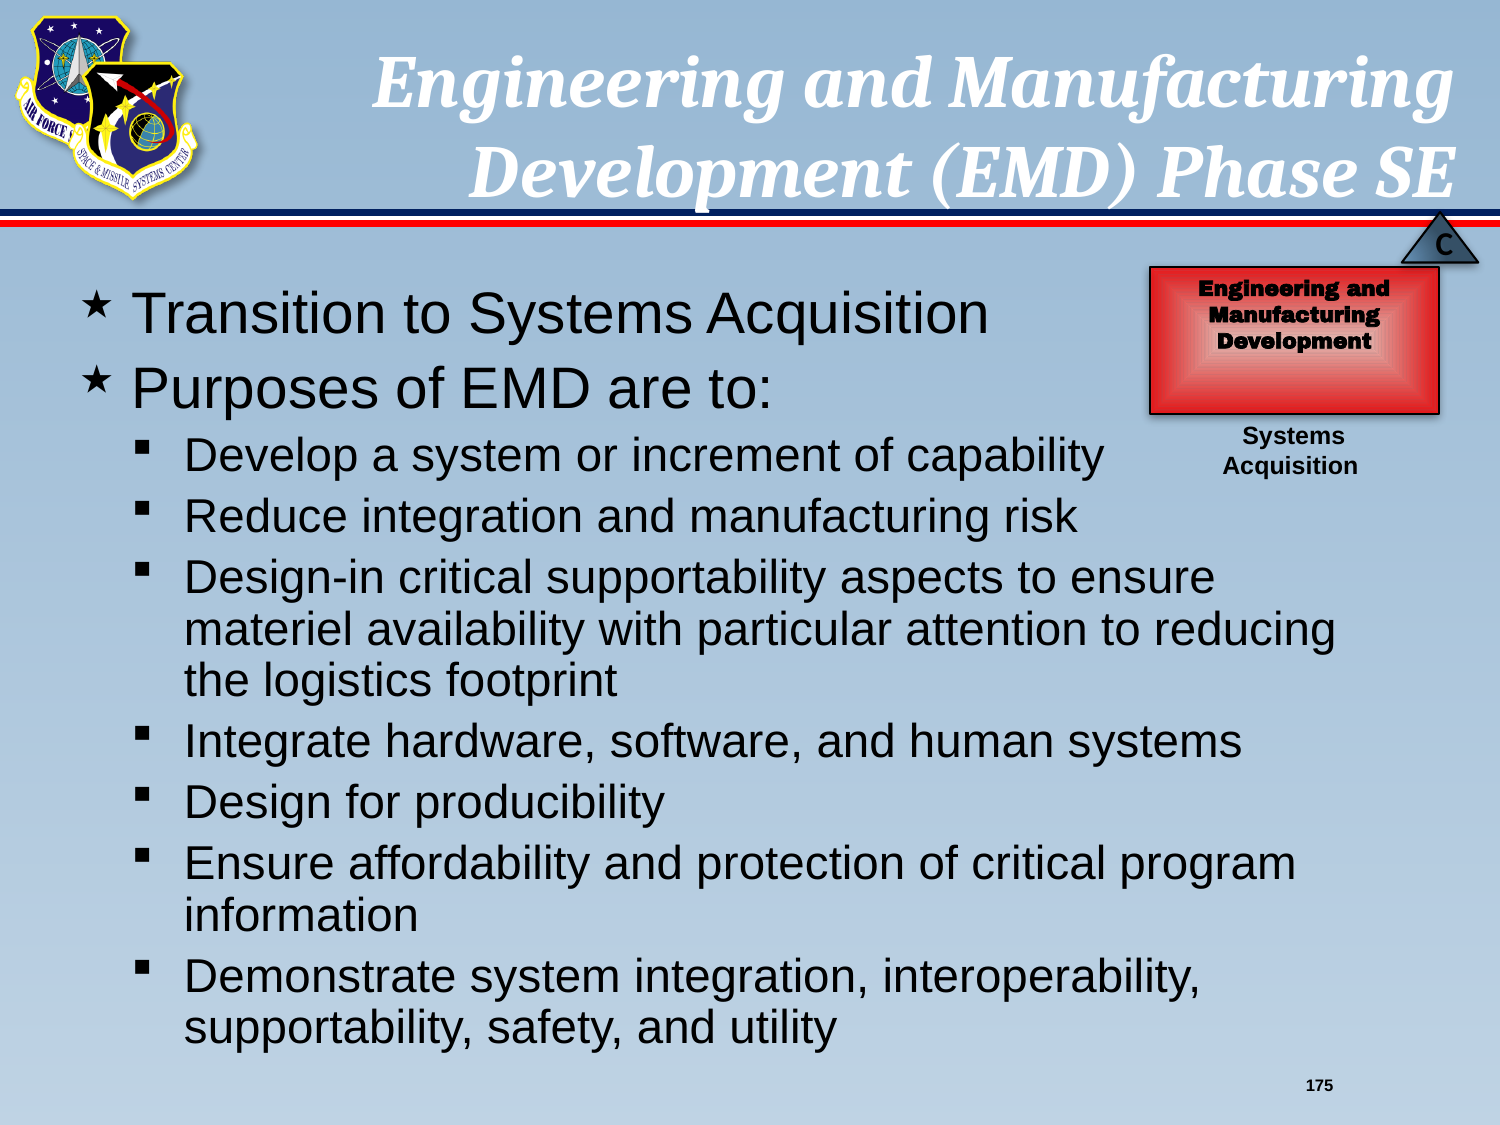

# Engineering and Manufacturing Development (EMD) Phase SE
C
Engineering and Manufacturing Development
Systems Acquisition
Transition to Systems Acquisition
Purposes of EMD are to:
Develop a system or increment of capability
Reduce integration and manufacturing risk
Design-in critical supportability aspects to ensure materiel availability with particular attention to reducing the logistics footprint
Integrate hardware, software, and human systems
Design for producibility
Ensure affordability and protection of critical program information
Demonstrate system integration, interoperability, supportability, safety, and utility
175